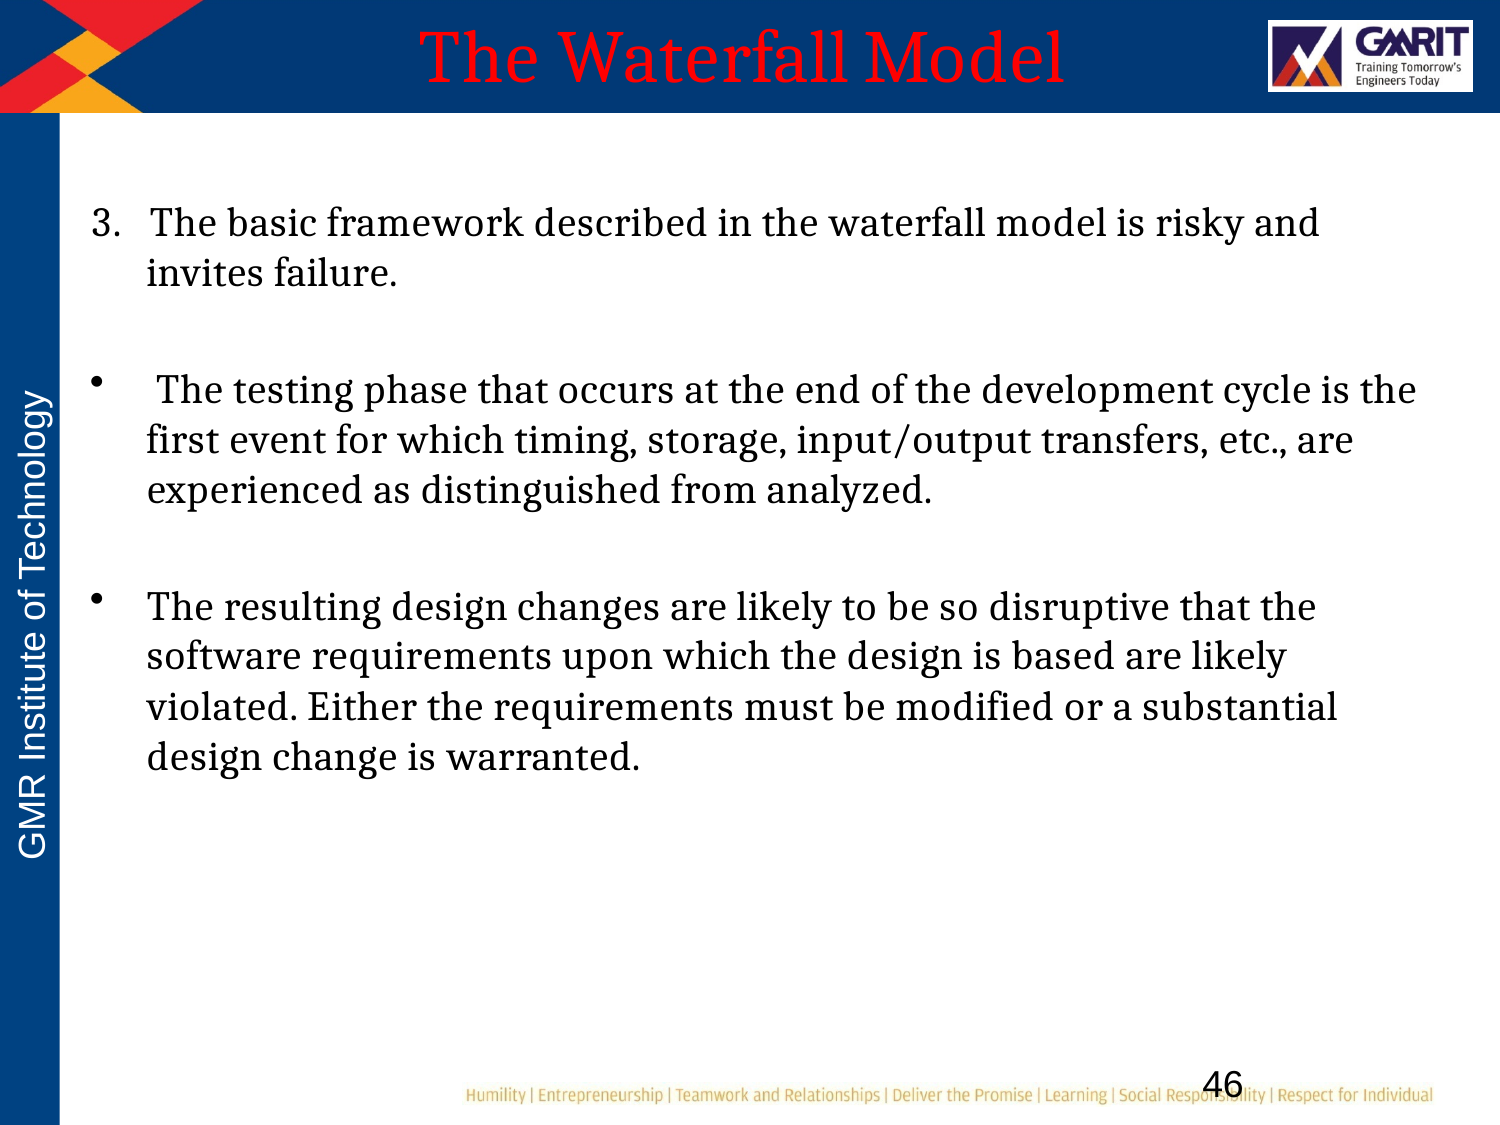

# The Waterfall Model
3.   The basic framework described in the waterfall model is risky and invites failure.

 The testing phase that occurs at the end of the development cycle is the first event for which timing, storage, input/output transfers, etc., are experienced as distinguished from analyzed.

The resulting design changes are likely to be so disruptive that the software requirements upon which the design is based are likely violated. Either the requirements must be modified or a substantial design change is warranted.
46